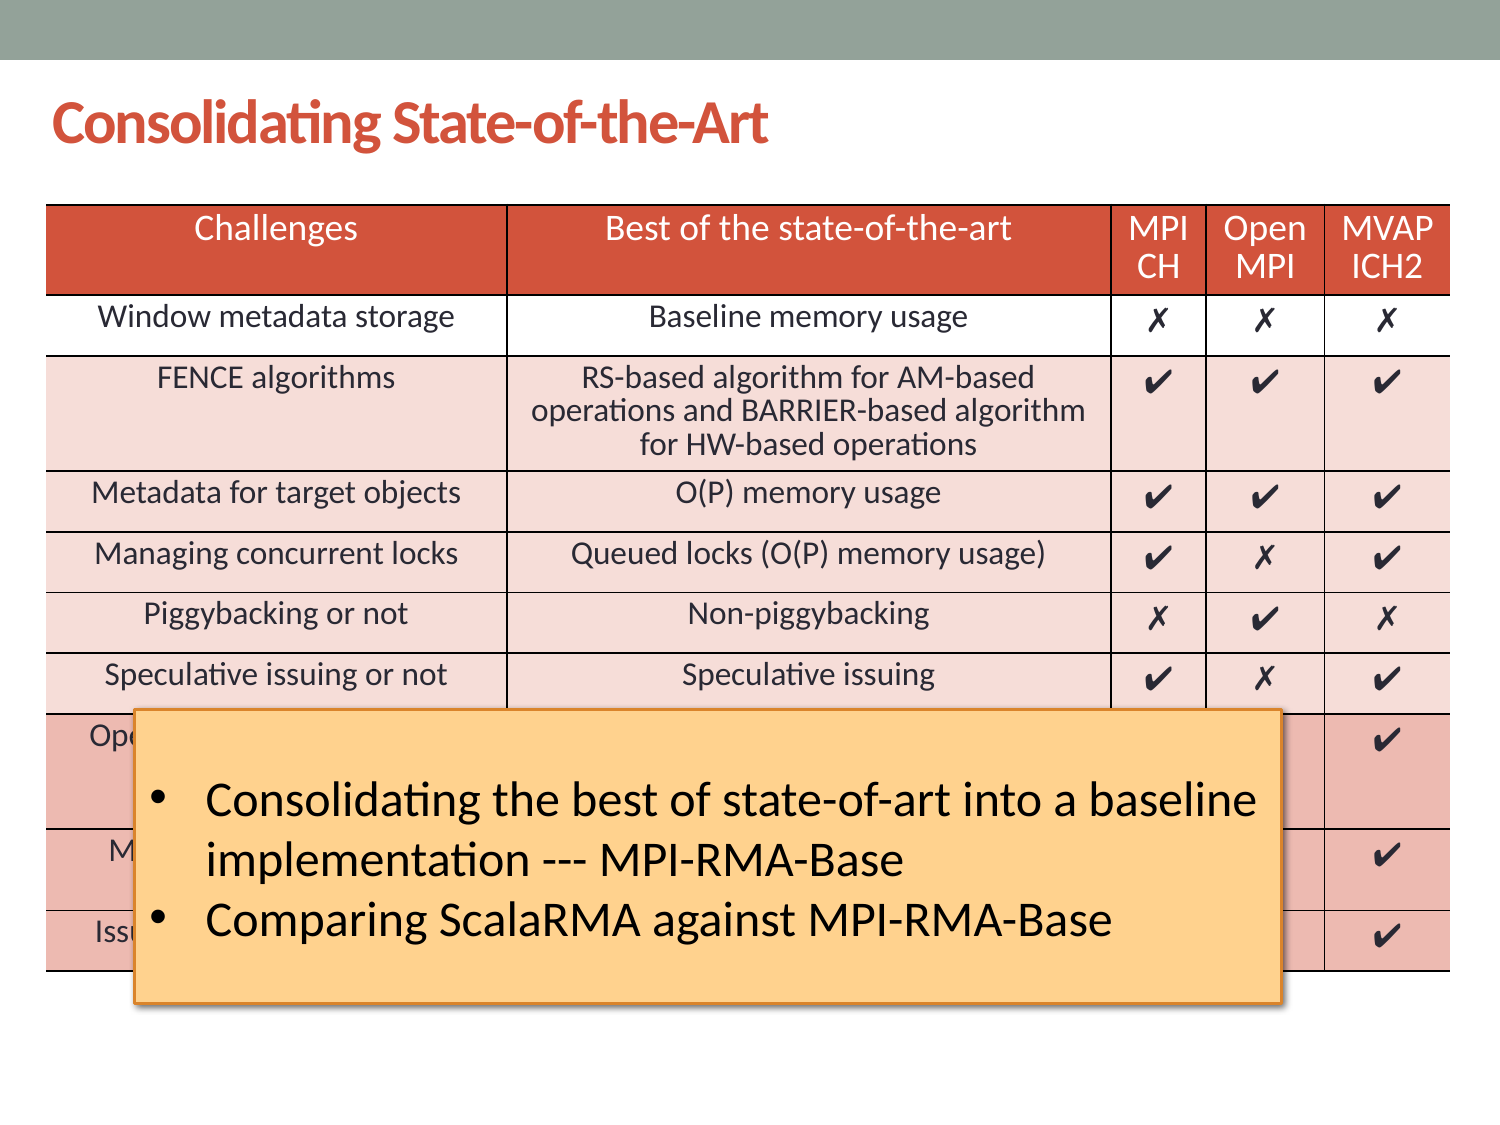

Consolidating State-of-the-Art
| Challenges | Best of the state-of-the-art | MPICH | Open MPI | MVAPICH2 |
| --- | --- | --- | --- | --- |
| Window metadata storage | Baseline memory usage | ✗ | ✗ | ✗ |
| FENCE algorithms | RS-based algorithm for AM-based operations and BARRIER-based algorithm for HW-based operations | ✔ | ✔ | ✔ |
| Metadata for target objects | O(P) memory usage | ✔ | ✔ | ✔ |
| Managing concurrent locks | Queued locks (O(P) memory usage) | ✔ | ✗ | ✔ |
| Piggybacking or not | Non-piggybacking | ✗ | ✔ | ✗ |
| Speculative issuing or not | Speculative issuing | ✔ | ✗ | ✔ |
| Operation issuing strategies | Eager issuing for HW-based operations and delayed issuing for AM-based operations | ✔ | ✔ | ✔ |
| Metadata for incomplete operations | Unlimited memory usage | ✔ | ✔ | ✔ |
| Issuing ACC-like operations | Unlimited memory usage | ✔ | ✗ | ✔ |
Consolidating the best of state-of-art into a baseline implementation --- MPI-RMA-Base
Comparing ScalaRMA against MPI-RMA-Base